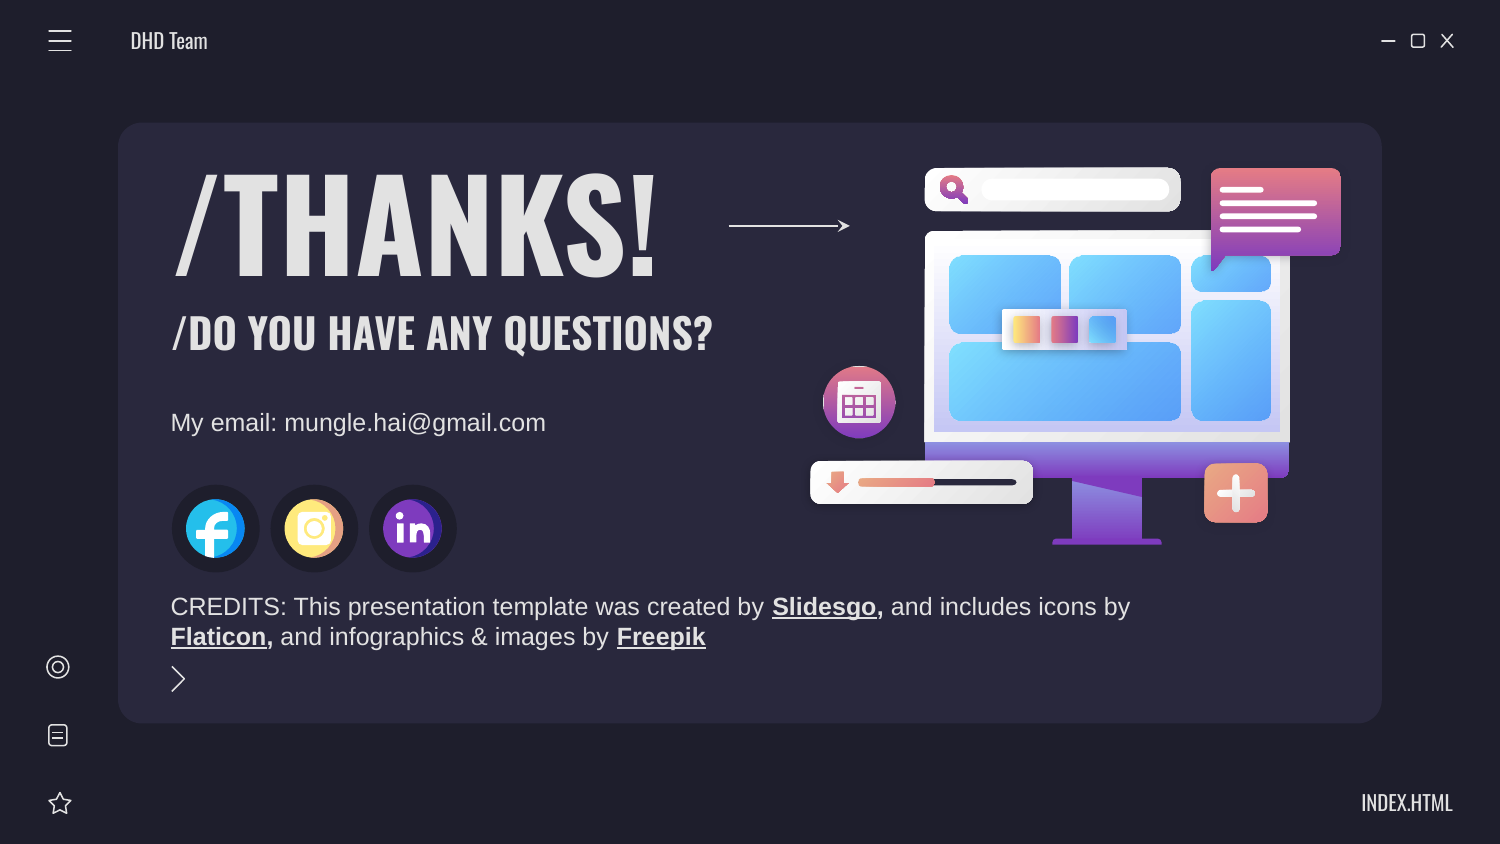

DHD Team

# /THANKS!

/DO YOU HAVE ANY QUESTIONS?

My email: mungle.hai@gmail.com

INDEX.HTML